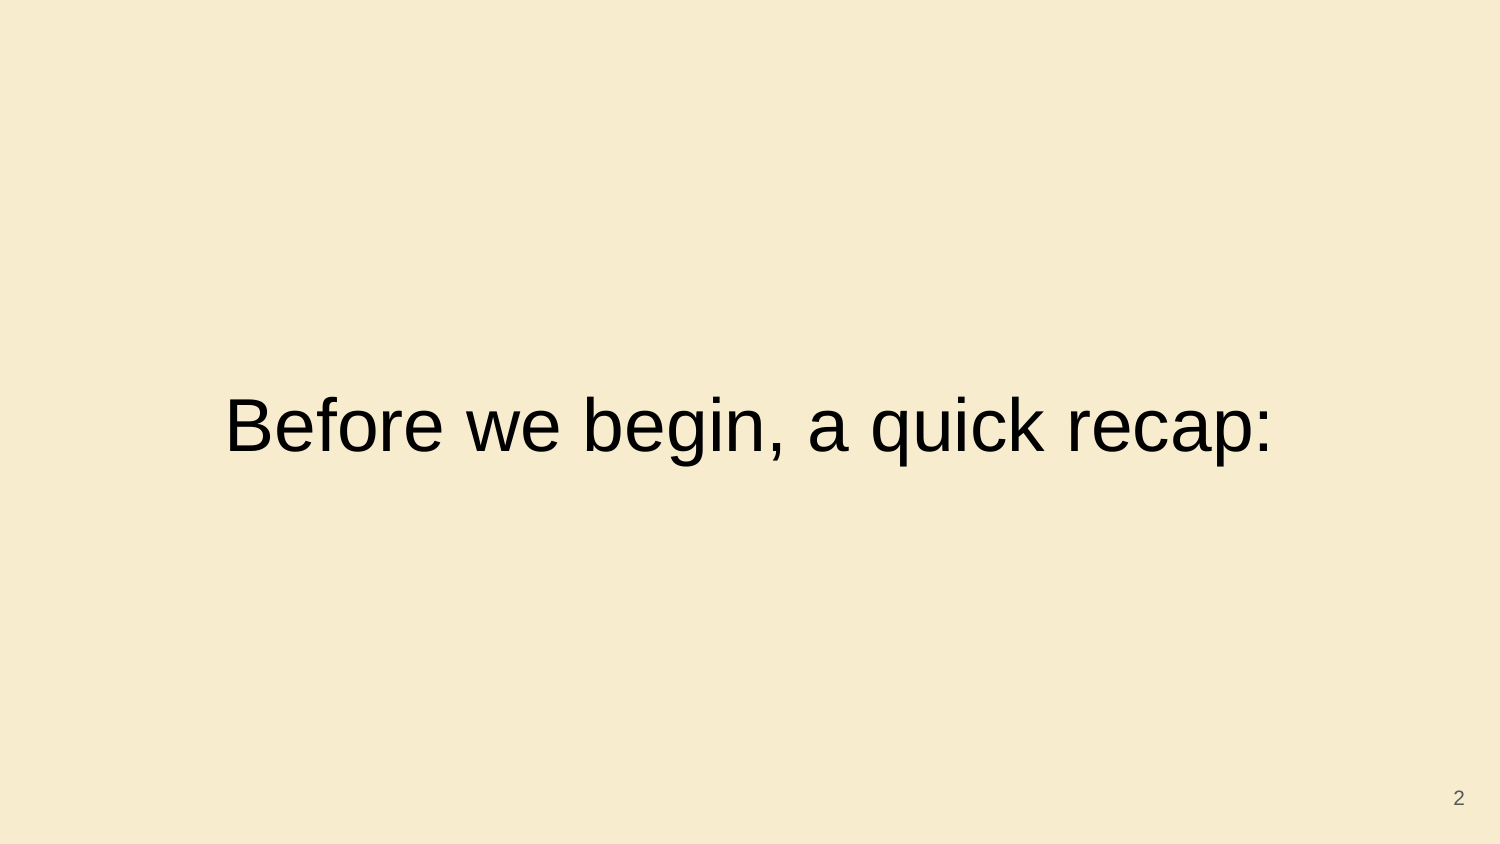

# Before we begin, a quick recap:
2